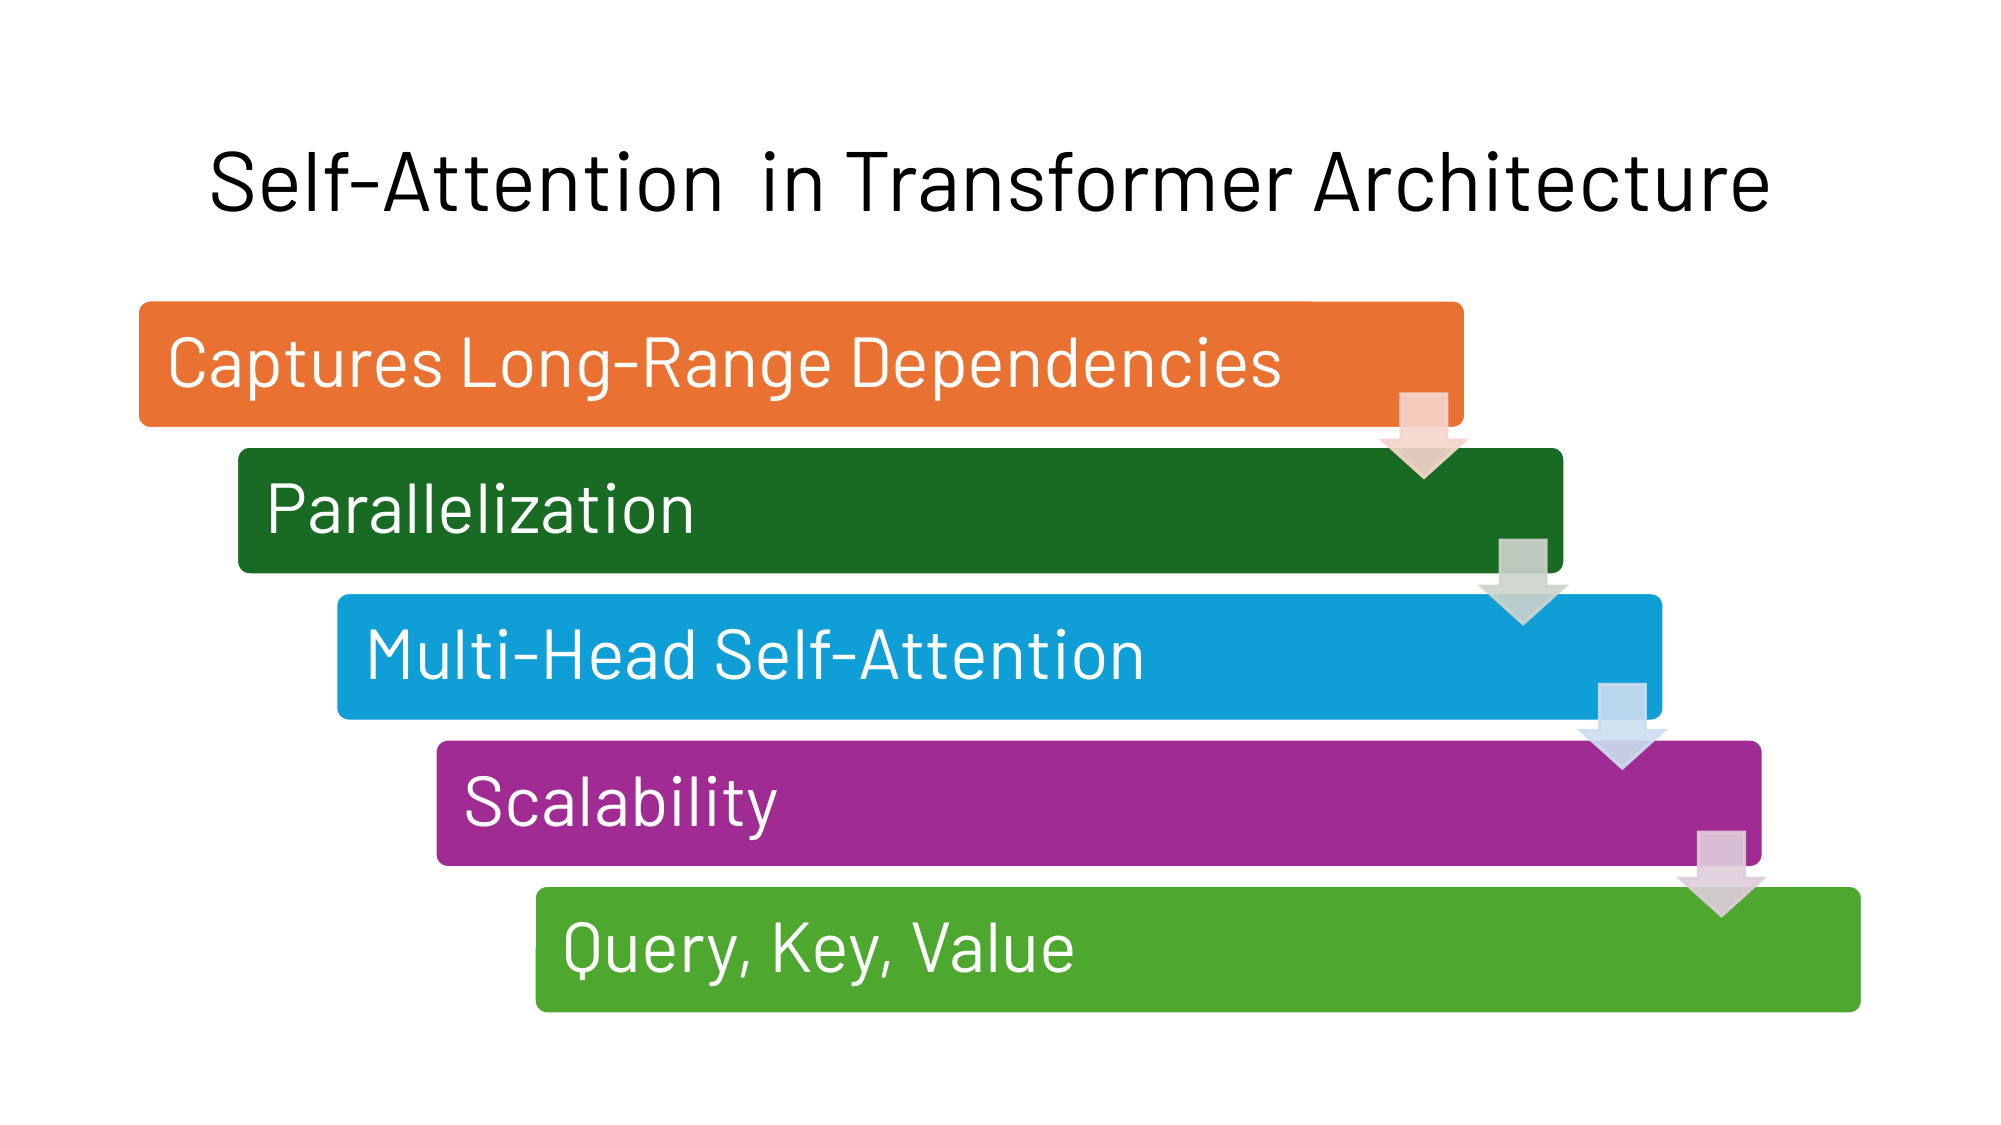

# Self-Attention  in Transformer Architecture
Captures Long-Range Dependencies
Parallelization
Multi-Head Self-Attention
Scalability
Query, Key, Value